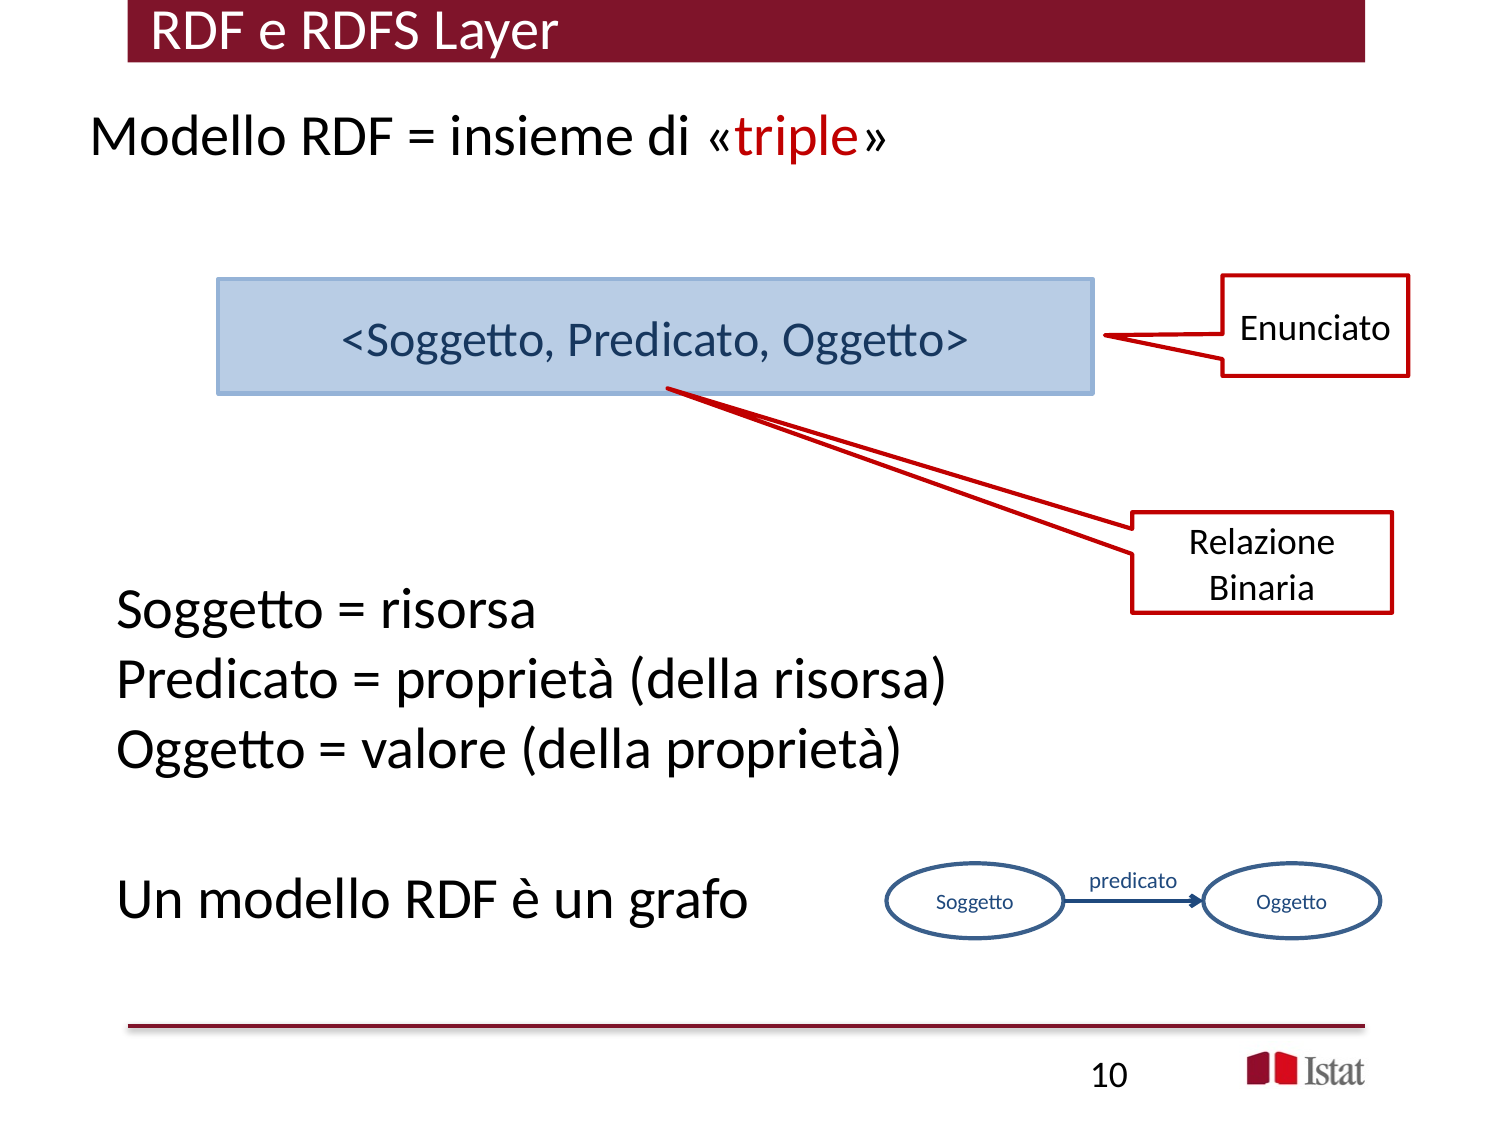

# RDF e RDFS Layer
Modello RDF = insieme di «triple»

Enunciato
<Soggetto, Predicato, Oggetto>
Relazione Binaria
Soggetto = risorsa
Predicato = proprietà (della risorsa)
Oggetto = valore (della proprietà)

Un modello RDF è un grafo
predicato
Soggetto
Oggetto
10